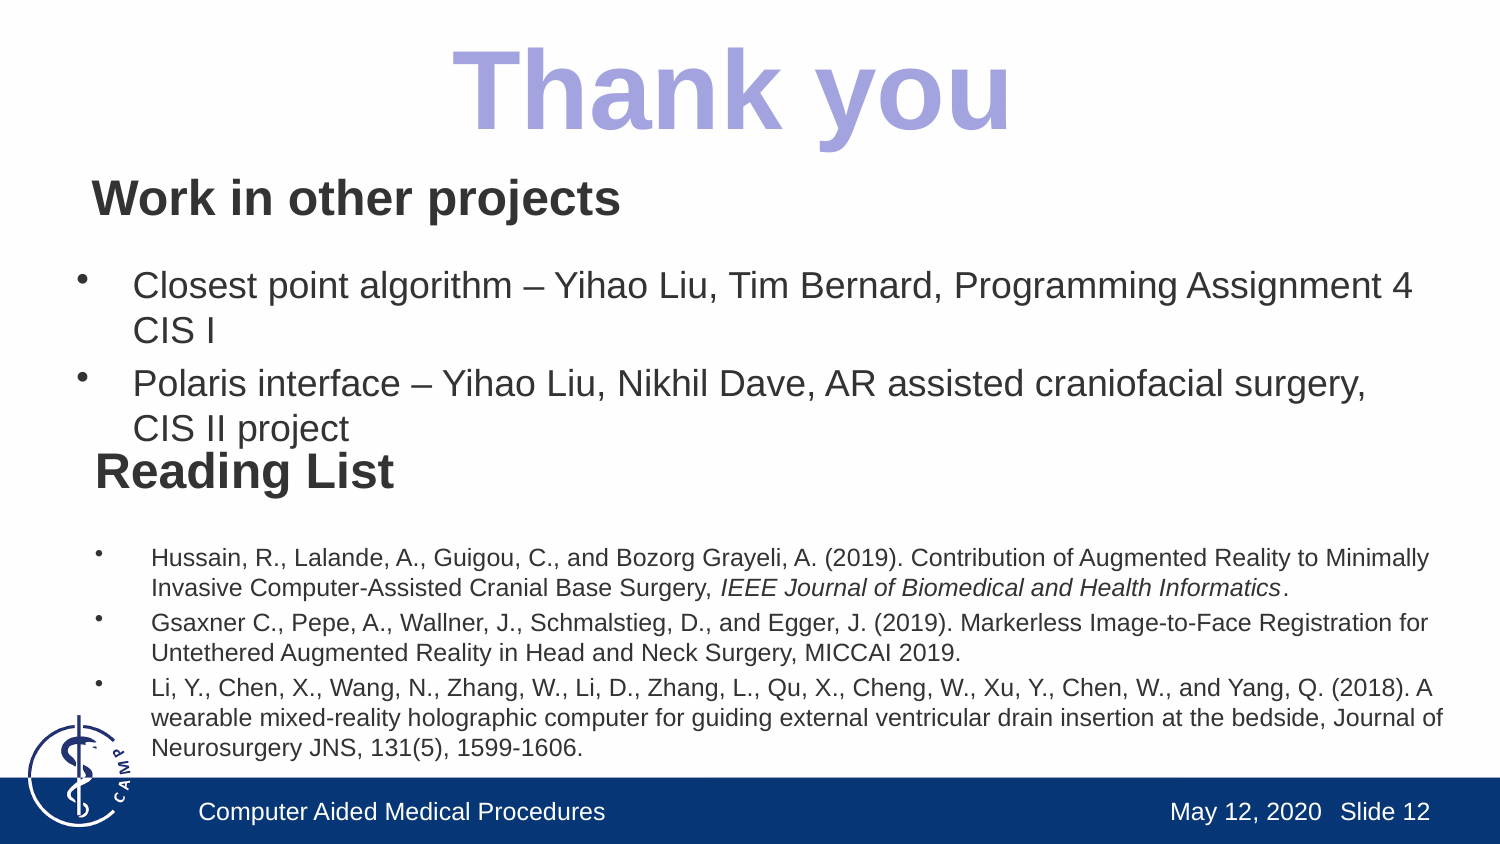

Thank you
# Work in other projects
Closest point algorithm – Yihao Liu, Tim Bernard, Programming Assignment 4 CIS I
Polaris interface – Yihao Liu, Nikhil Dave, AR assisted craniofacial surgery, CIS II project

Reading List
Hussain, R., Lalande, A., Guigou, C., and Bozorg Grayeli, A. (2019). Contribution of Augmented Reality to Minimally Invasive Computer-Assisted Cranial Base Surgery, IEEE Journal of Biomedical and Health Informatics.
Gsaxner C., Pepe, A., Wallner, J., Schmalstieg, D., and Egger, J. (2019). Markerless Image-to-Face Registration for Untethered Augmented Reality in Head and Neck Surgery, MICCAI 2019.
Li, Y., Chen, X., Wang, N., Zhang, W., Li, D., Zhang, L., Qu, X., Cheng, W., Xu, Y., Chen, W., and Yang, Q. (2018). A wearable mixed-reality holographic computer for guiding external ventricular drain insertion at the bedside, Journal of Neurosurgery JNS, 131(5), 1599-1606.

Computer Aided Medical Procedures
May 12, 2020
Slide 12